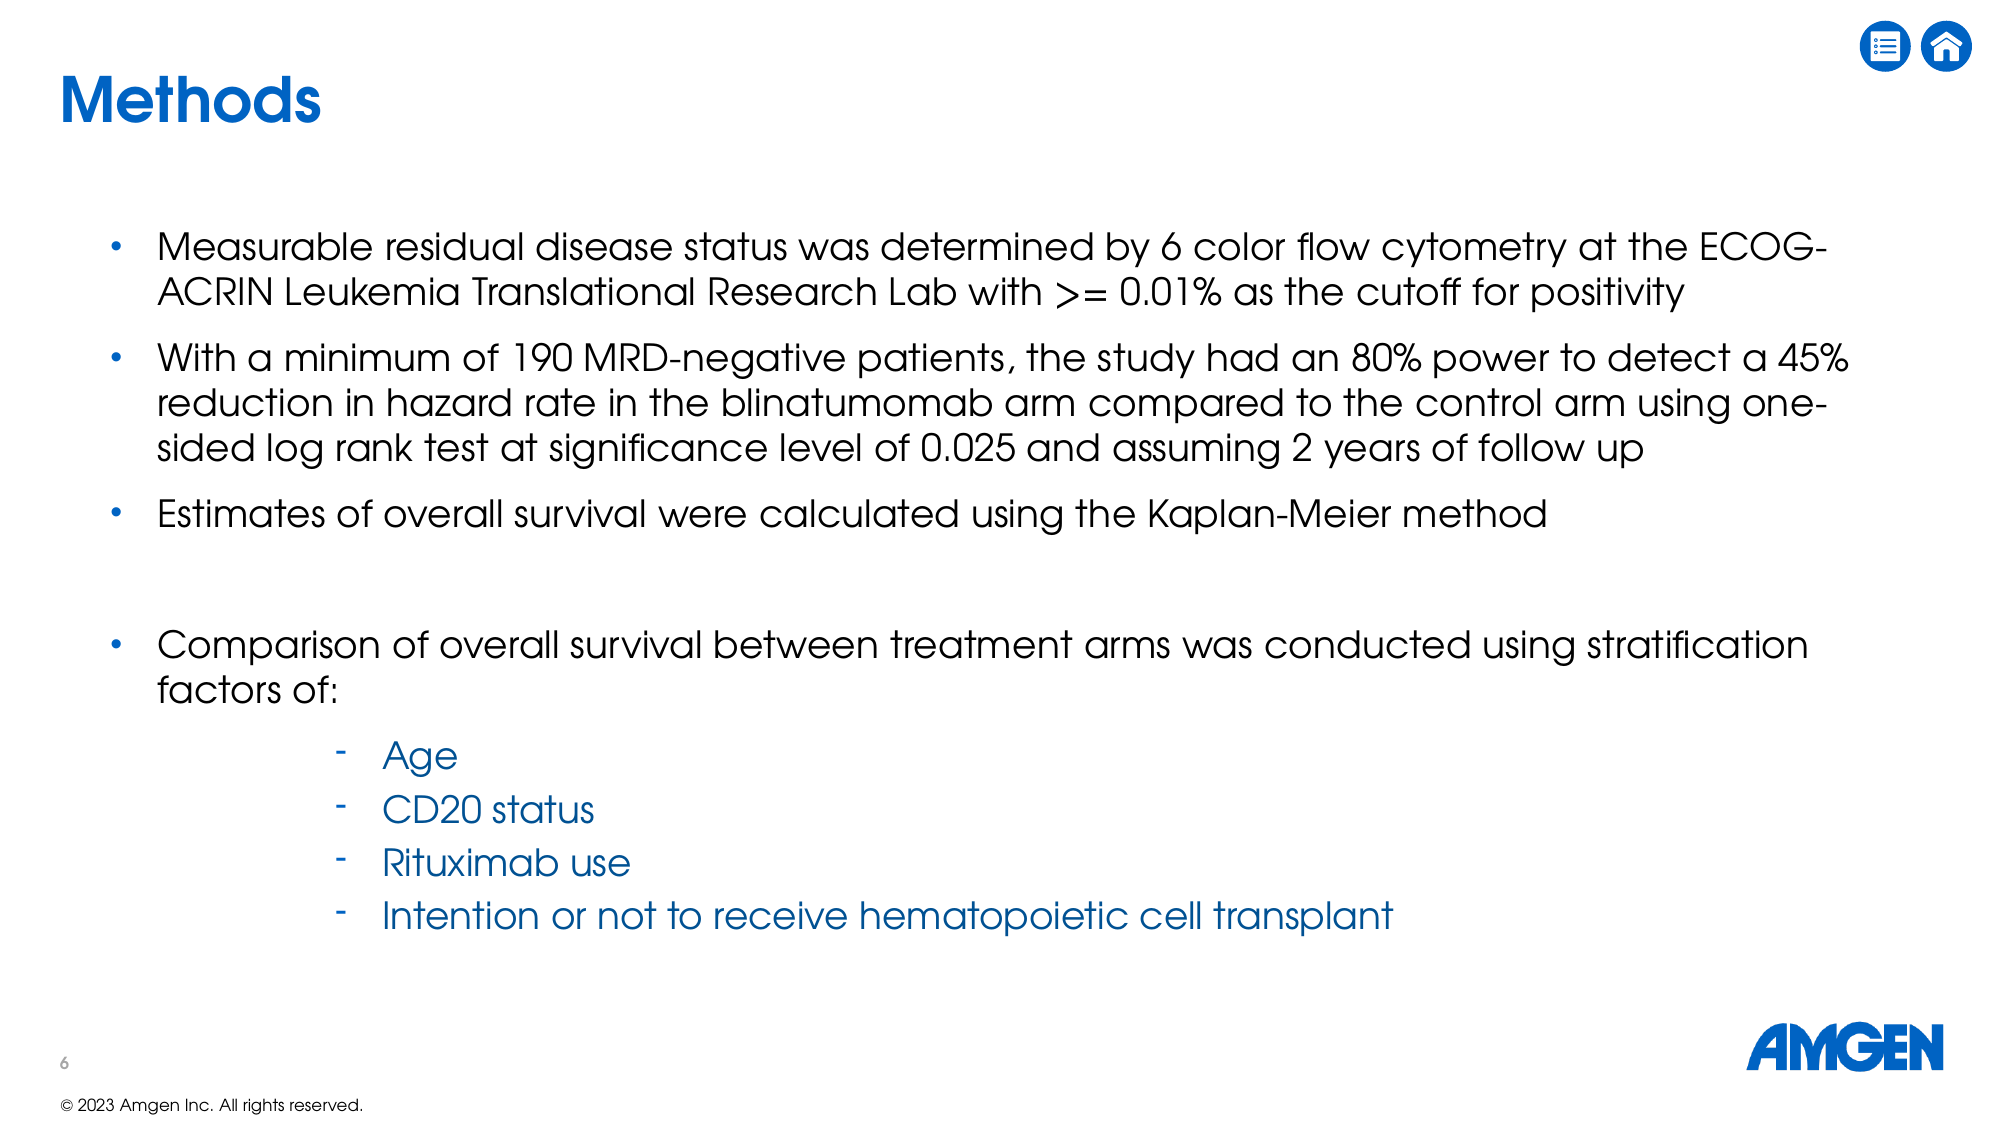

# Methods
Measurable residual disease status was determined by 6 color flow cytometry at the ECOG-ACRIN Leukemia Translational Research Lab with >= 0.01% as the cutoff for positivity
With a minimum of 190 MRD-negative patients, the study had an 80% power to detect a 45% reduction in hazard rate in the blinatumomab arm compared to the control arm using one-sided log rank test at significance level of 0.025 and assuming 2 years of follow up
Estimates of overall survival were calculated using the Kaplan-Meier method

Comparison of overall survival between treatment arms was conducted using stratification factors of:
Age
CD20 status
Rituximab use
Intention or not to receive hematopoietic cell transplant